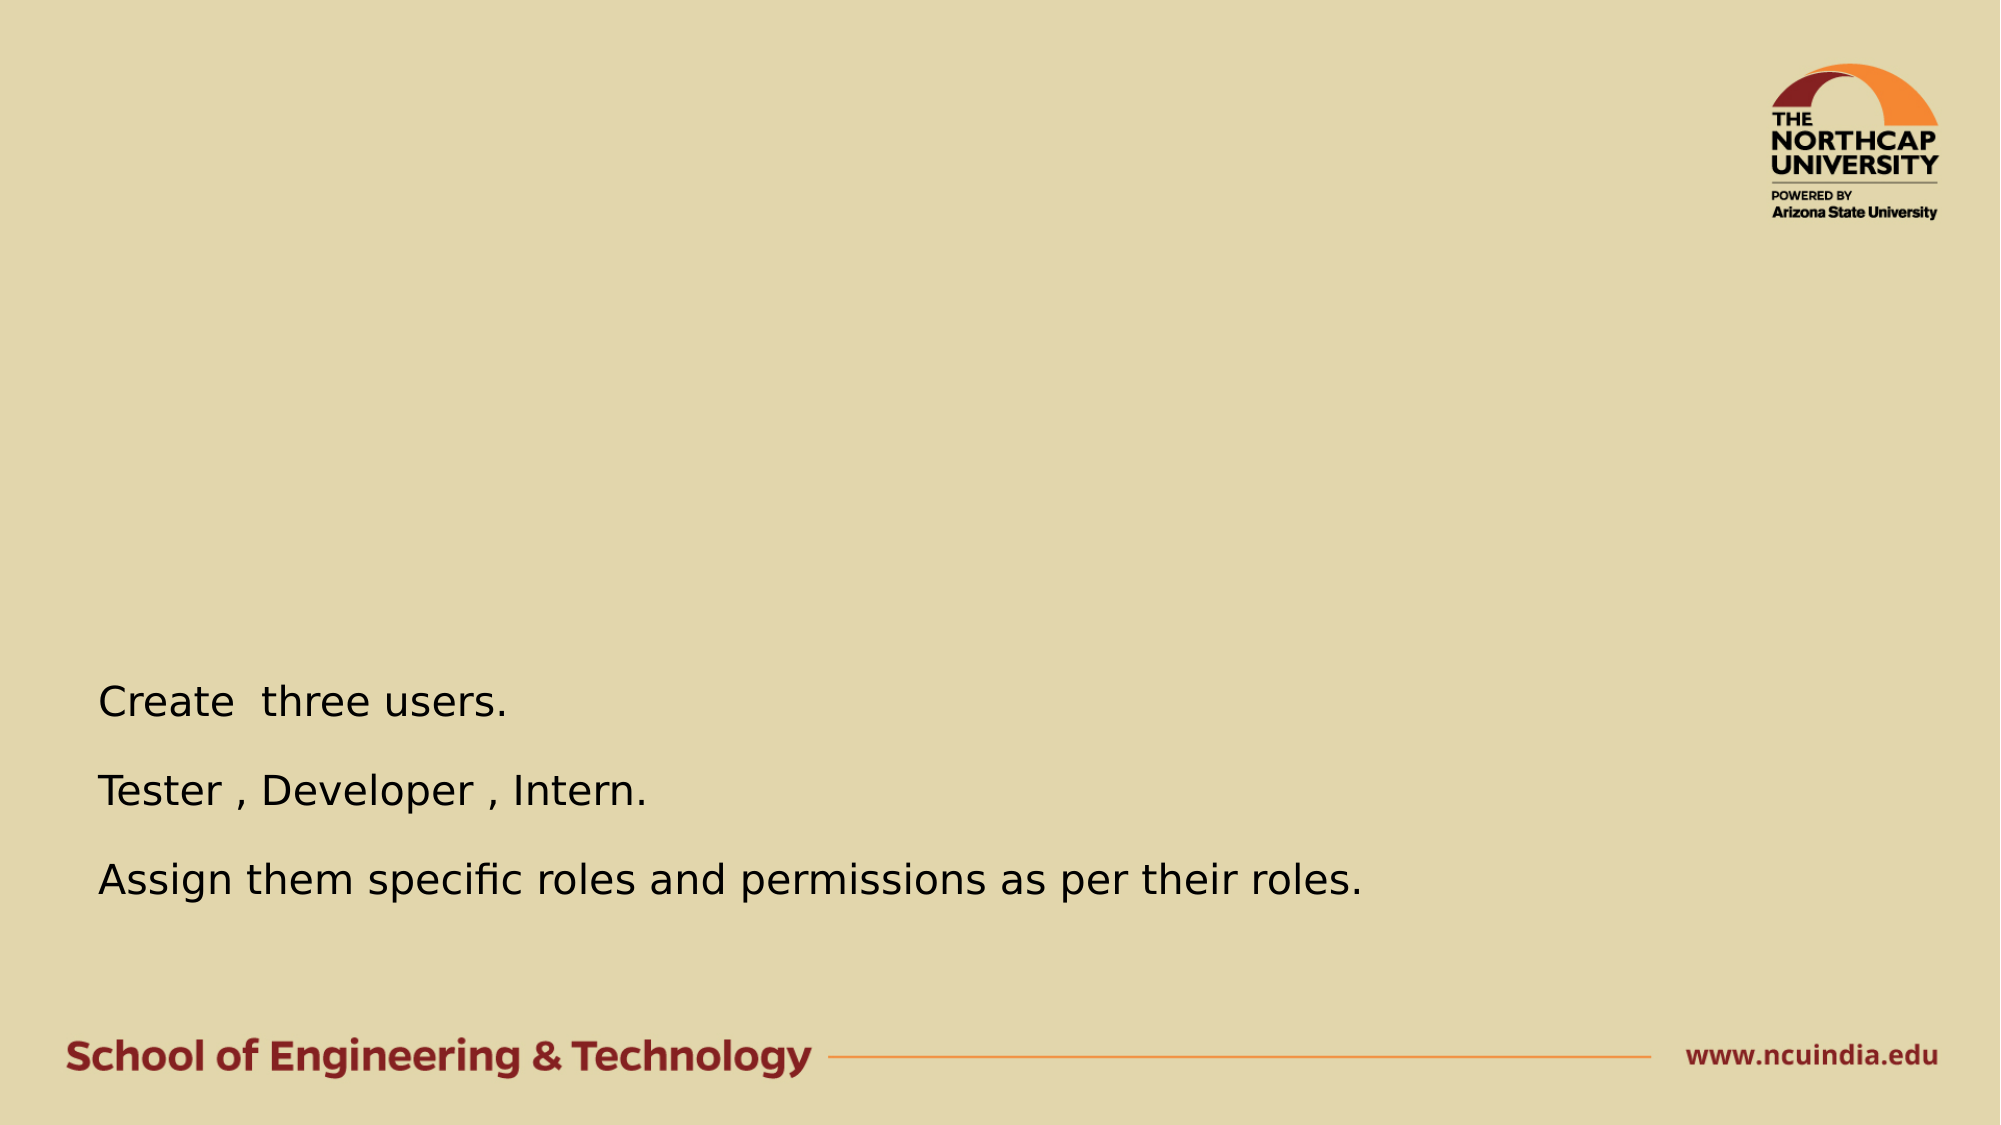

# Create  three users. Tester , Developer , Intern. Assign them specific roles and permissions as per their roles.